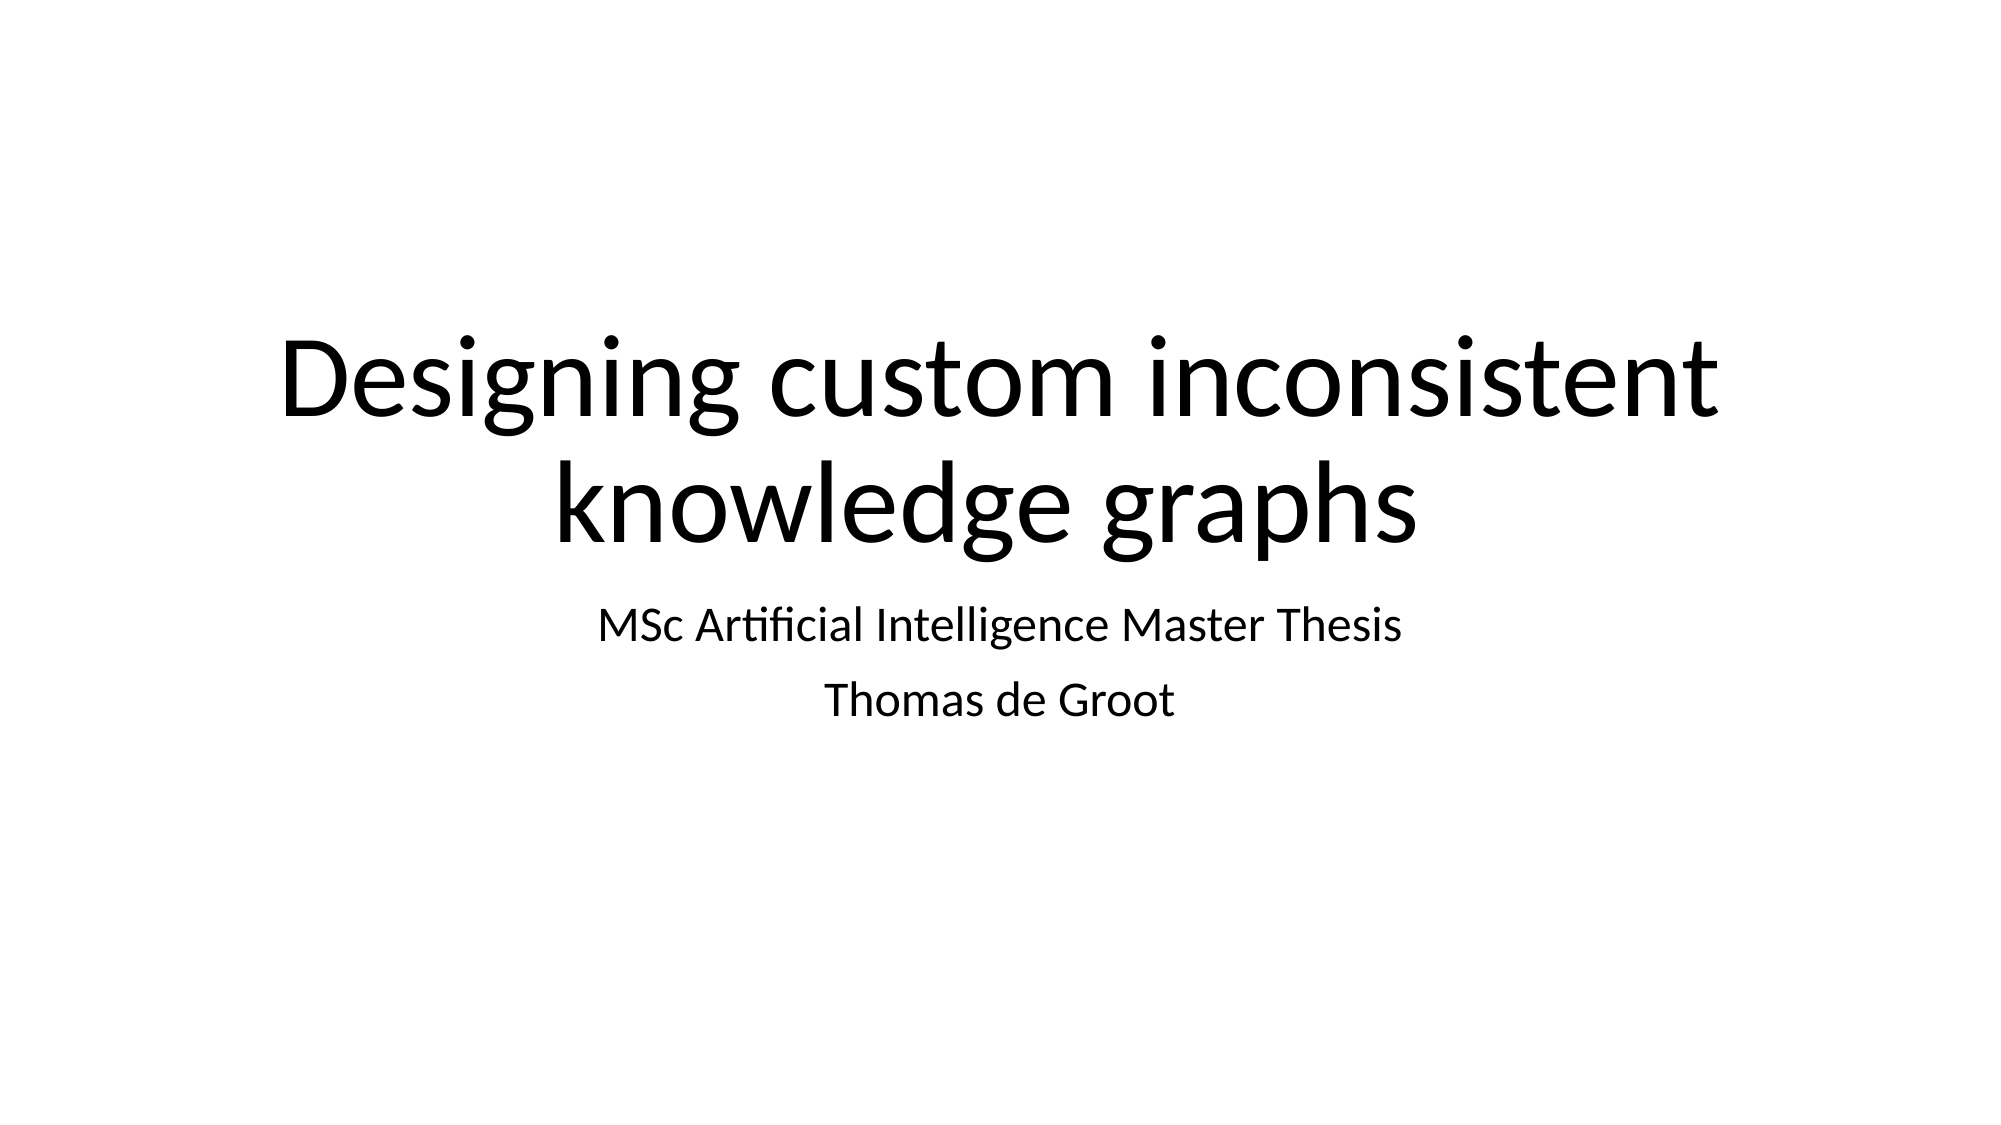

# Designing custom inconsistent knowledge graphs
MSc Artificial Intelligence Master Thesis
Thomas de Groot